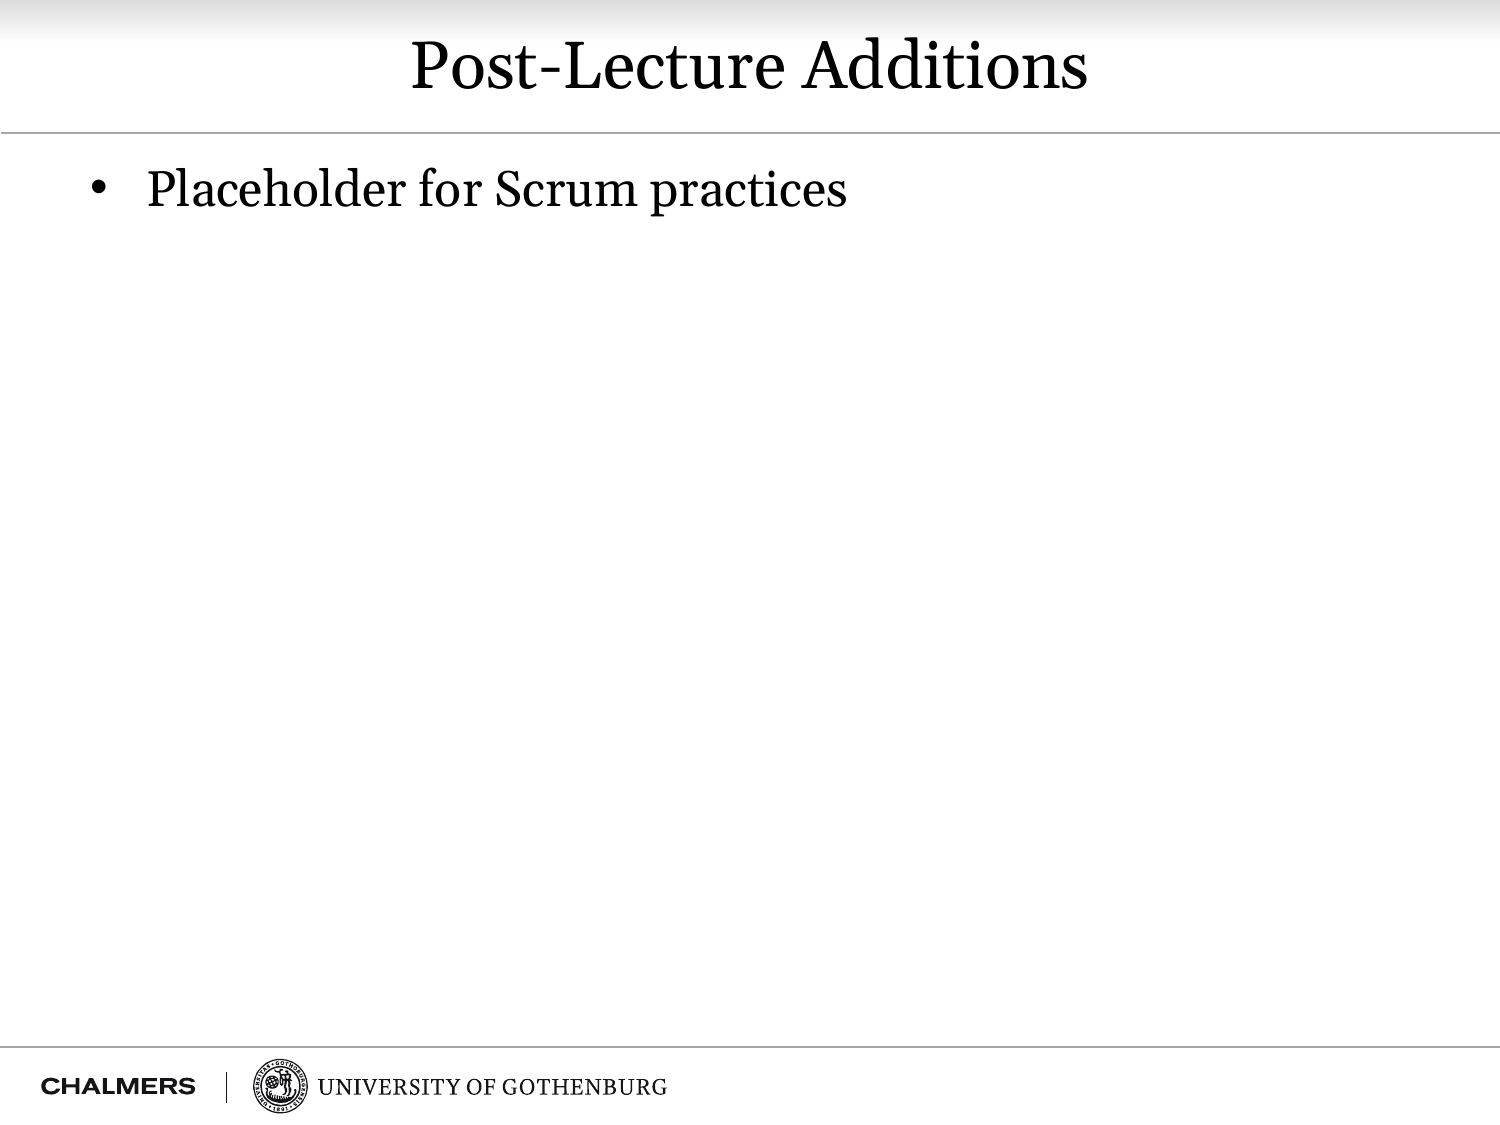

# Post-Lecture Additions
Placeholder for Scrum practices